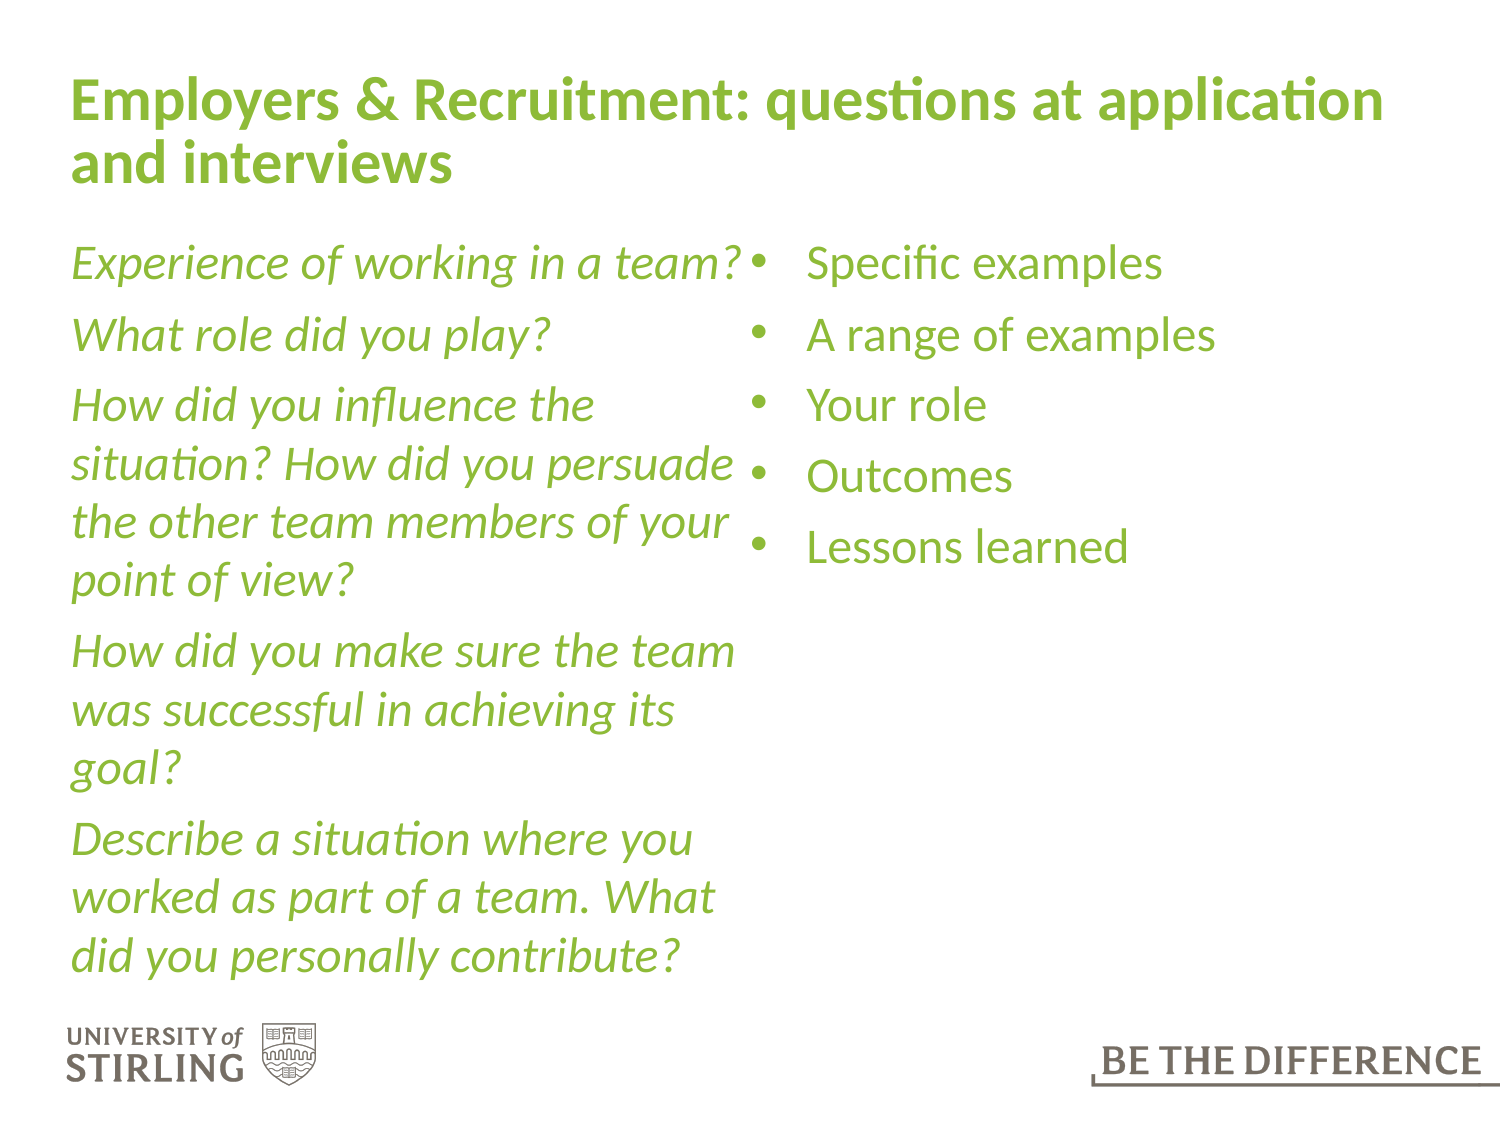

# Employers & Recruitment: questions at application and interviews
Experience of working in a team?
What role did you play?
How did you influence the situation? How did you persuade the other team members of your point of view?
How did you make sure the team was successful in achieving its goal?
Describe a situation where you worked as part of a team. What did you personally contribute?

Specific examples
A range of examples
Your role
Outcomes
Lessons learned